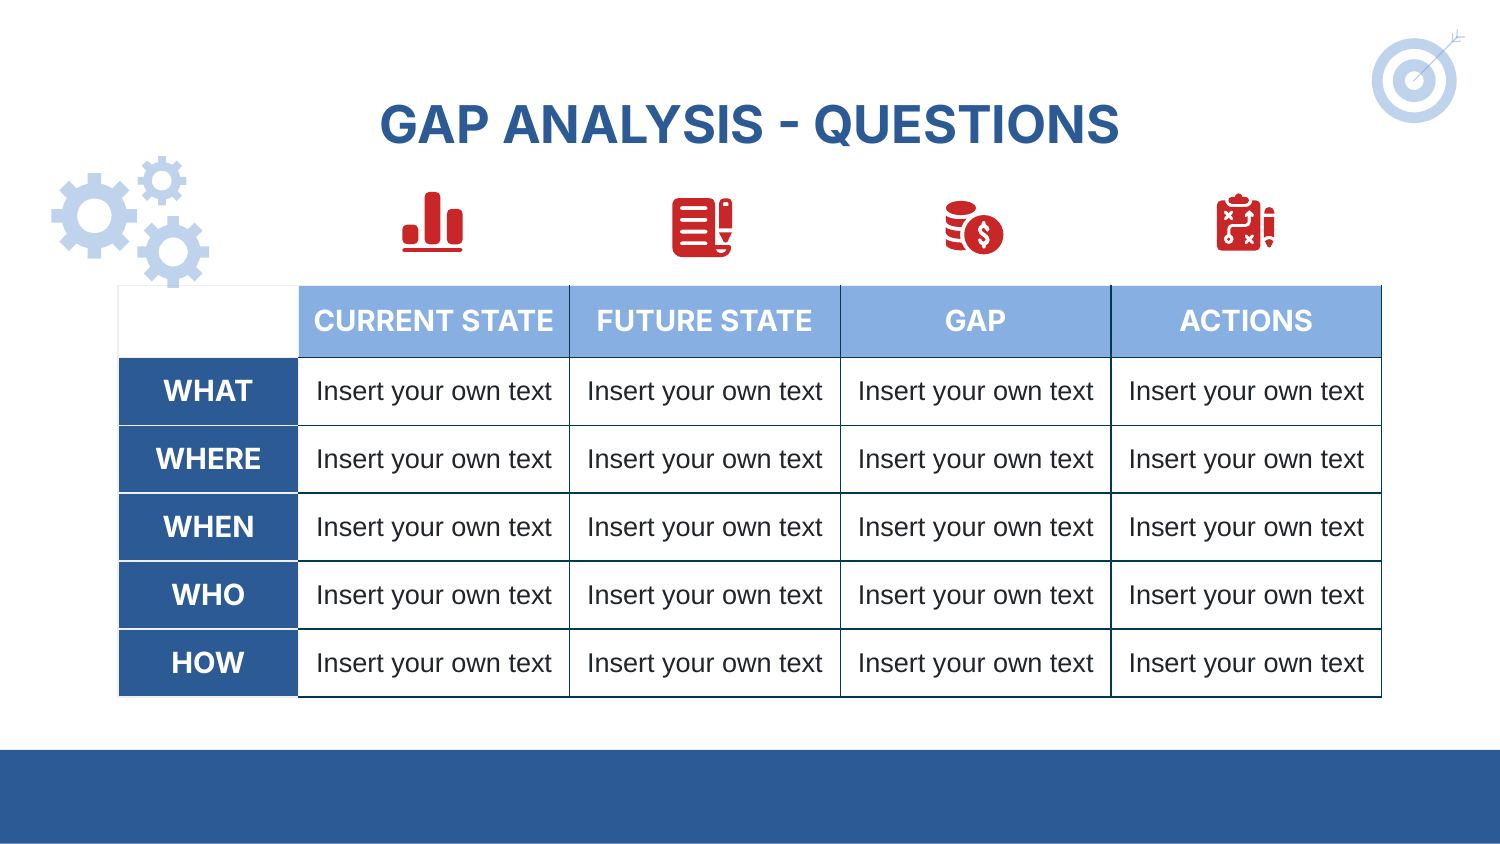

# GAP ANALYSIS - QUESTIONS

|  | CURRENT STATE | FUTURE STATE | GAP | ACTIONS |
| --- | --- | --- | --- | --- |
| WHAT | Insert your own text | Insert your own text | Insert your own text | Insert your own text |
| WHERE | Insert your own text | Insert your own text | Insert your own text | Insert your own text |
| WHEN | Insert your own text | Insert your own text | Insert your own text | Insert your own text |
| WHO | Insert your own text | Insert your own text | Insert your own text | Insert your own text |
| HOW | Insert your own text | Insert your own text | Insert your own text | Insert your own text |